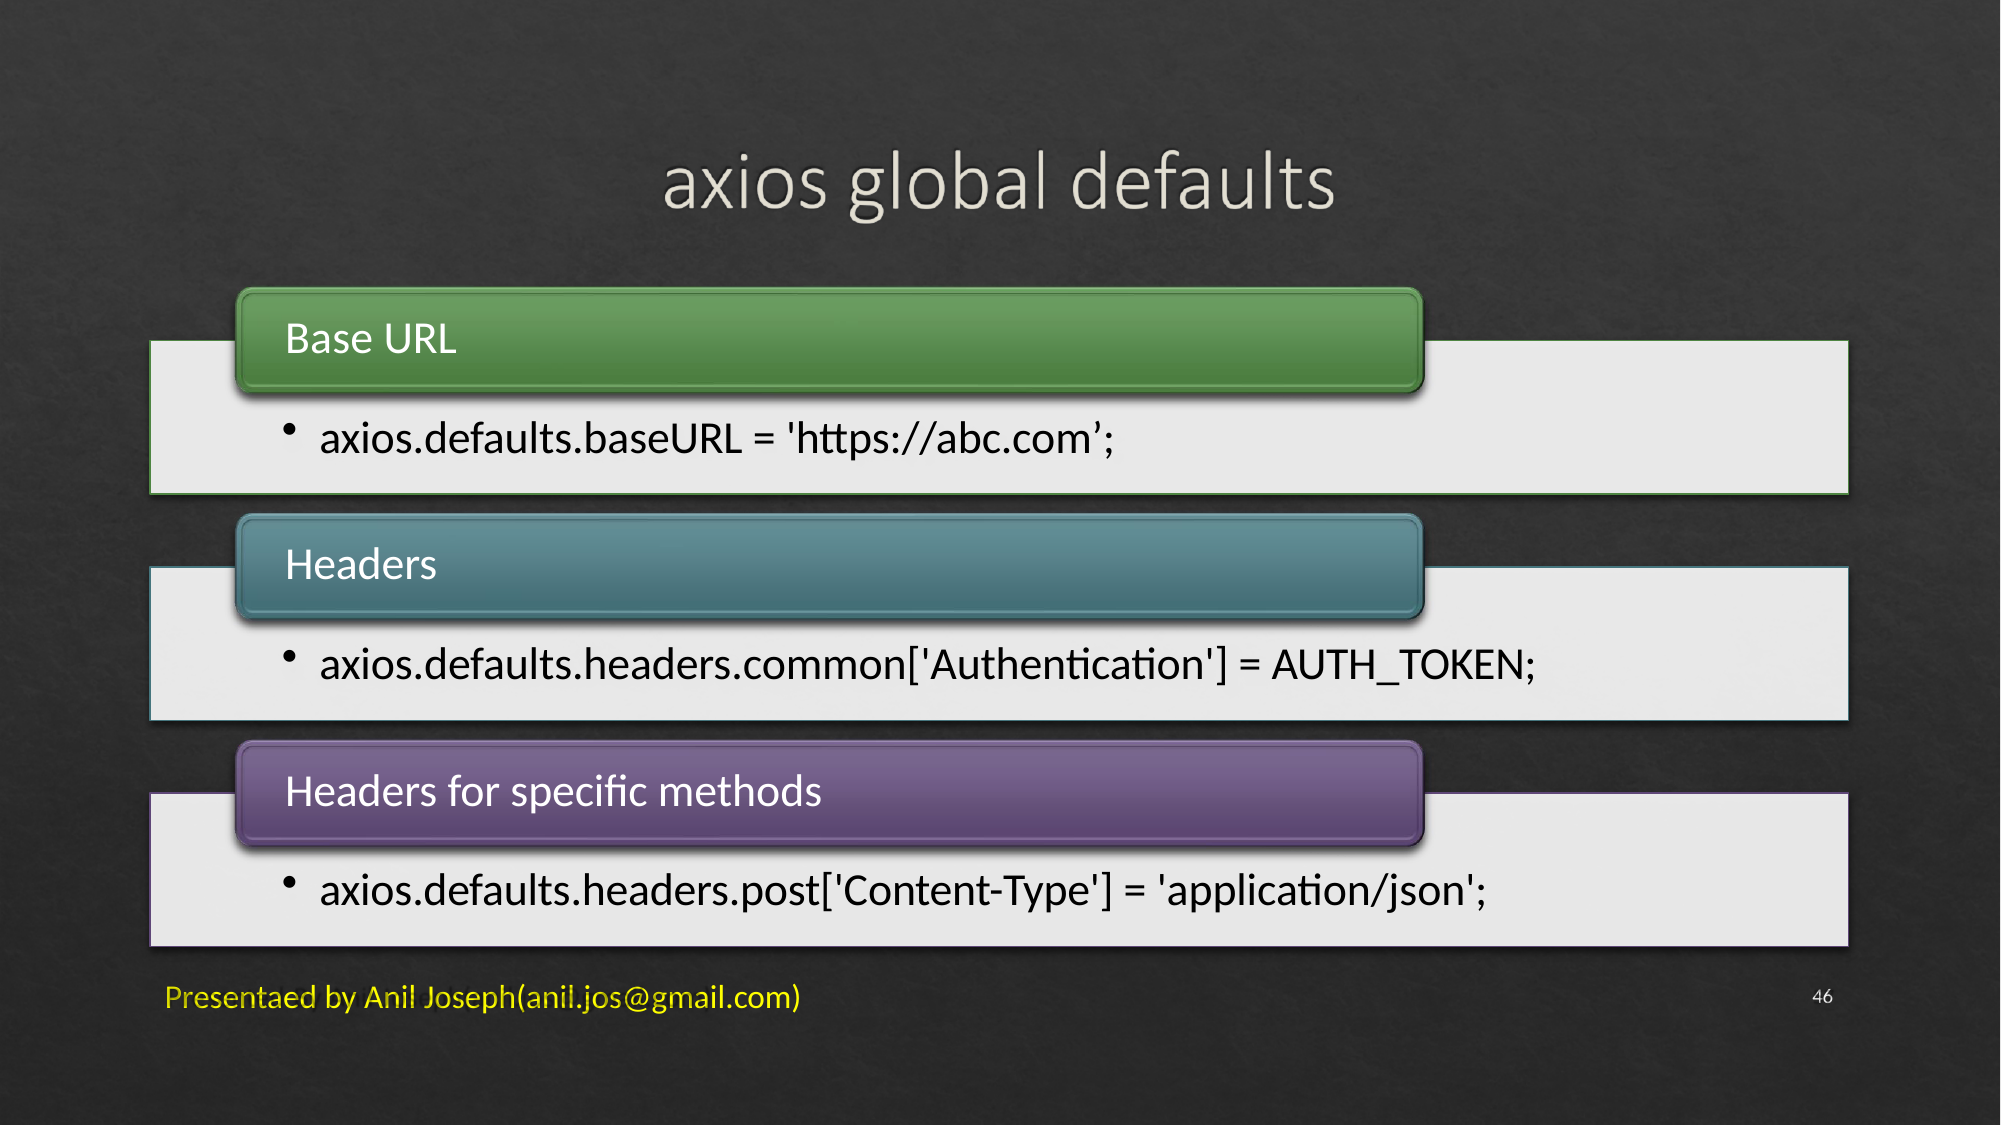

Base URL

axios.defaults.baseURL = 'https://abc.com’;

Headers

axios.defaults.headers.common['Authentication'] = AUTH_TOKEN;

Headers for specific methods

axios.defaults.headers.post['Content-Type'] = 'application/json';

Presentaed by Anil Joseph(anil.jos@gmail.com)
46